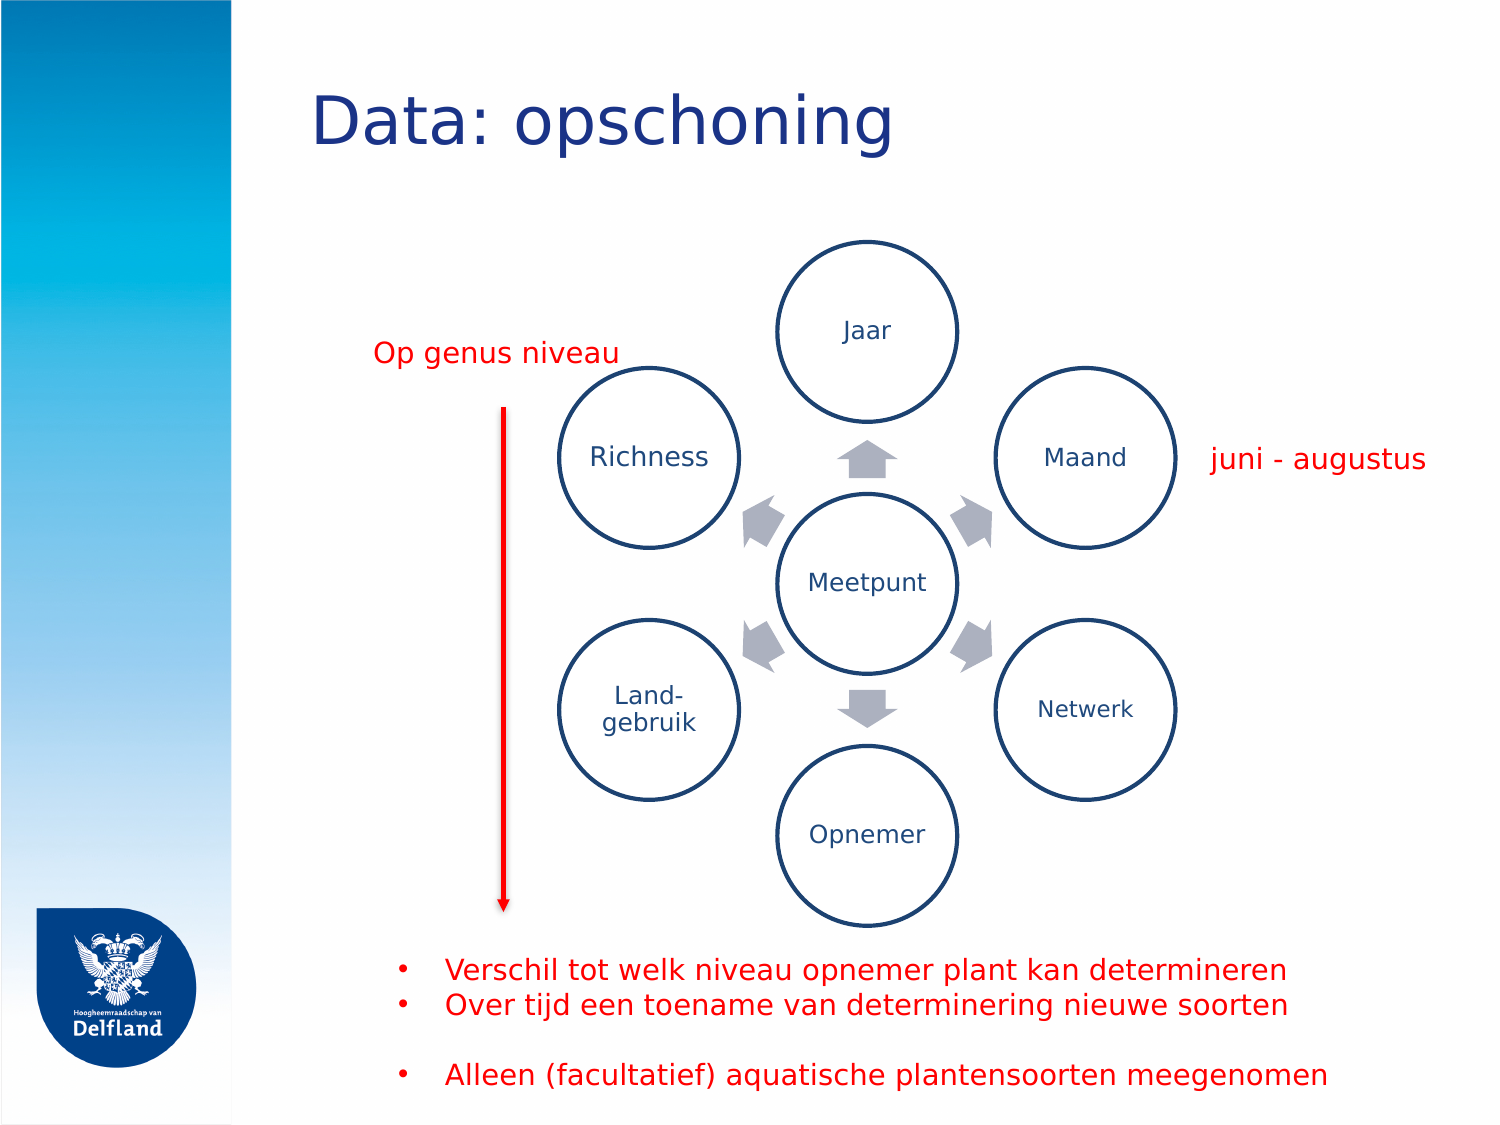

# Data: opschoning
Meetpunt

Jaar

Maand

Netwerk

Opnemer

Land-gebruik

Richness
Op genus niveau
juni - augustus
Verschil tot welk niveau opnemer plant kan determineren
Over tijd een toename van determinering nieuwe soorten

Alleen (facultatief) aquatische plantensoorten meegenomen